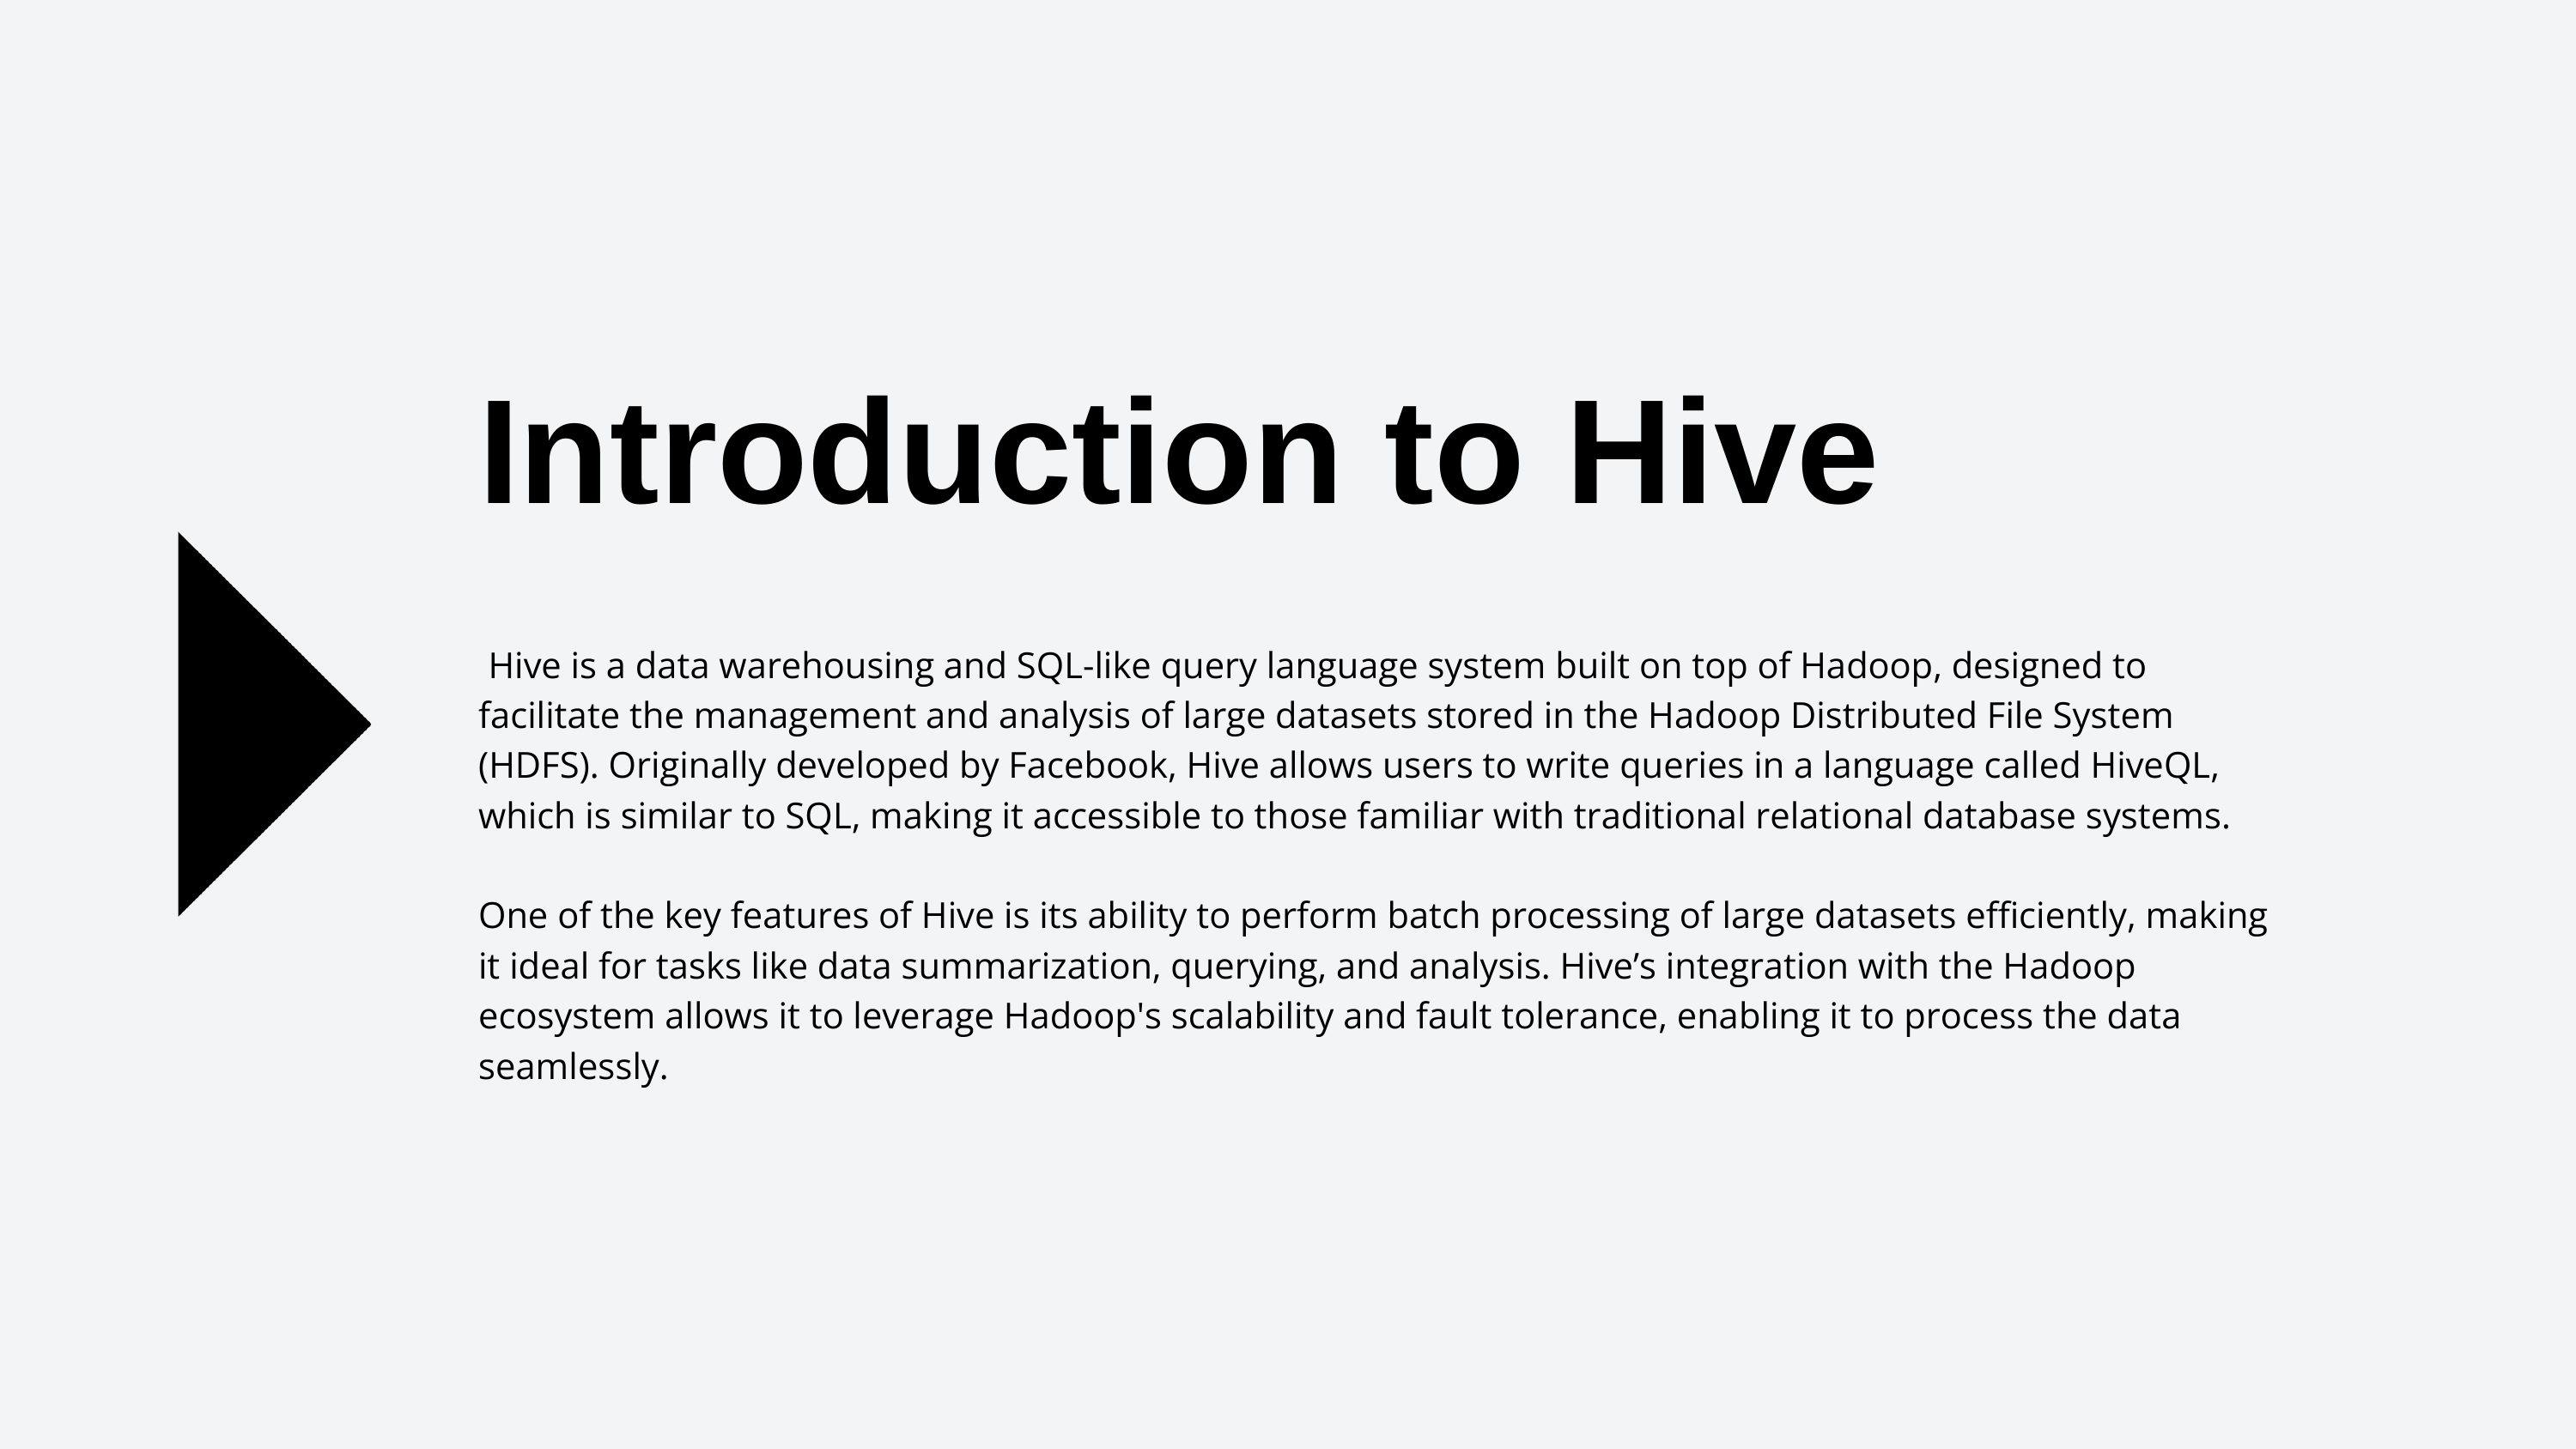

Introduction to Hive
 Hive is a data warehousing and SQL-like query language system built on top of Hadoop, designed to facilitate the management and analysis of large datasets stored in the Hadoop Distributed File System (HDFS). Originally developed by Facebook, Hive allows users to write queries in a language called HiveQL, which is similar to SQL, making it accessible to those familiar with traditional relational database systems.

One of the key features of Hive is its ability to perform batch processing of large datasets efficiently, making it ideal for tasks like data summarization, querying, and analysis. Hive’s integration with the Hadoop ecosystem allows it to leverage Hadoop's scalability and fault tolerance, enabling it to process the data seamlessly.